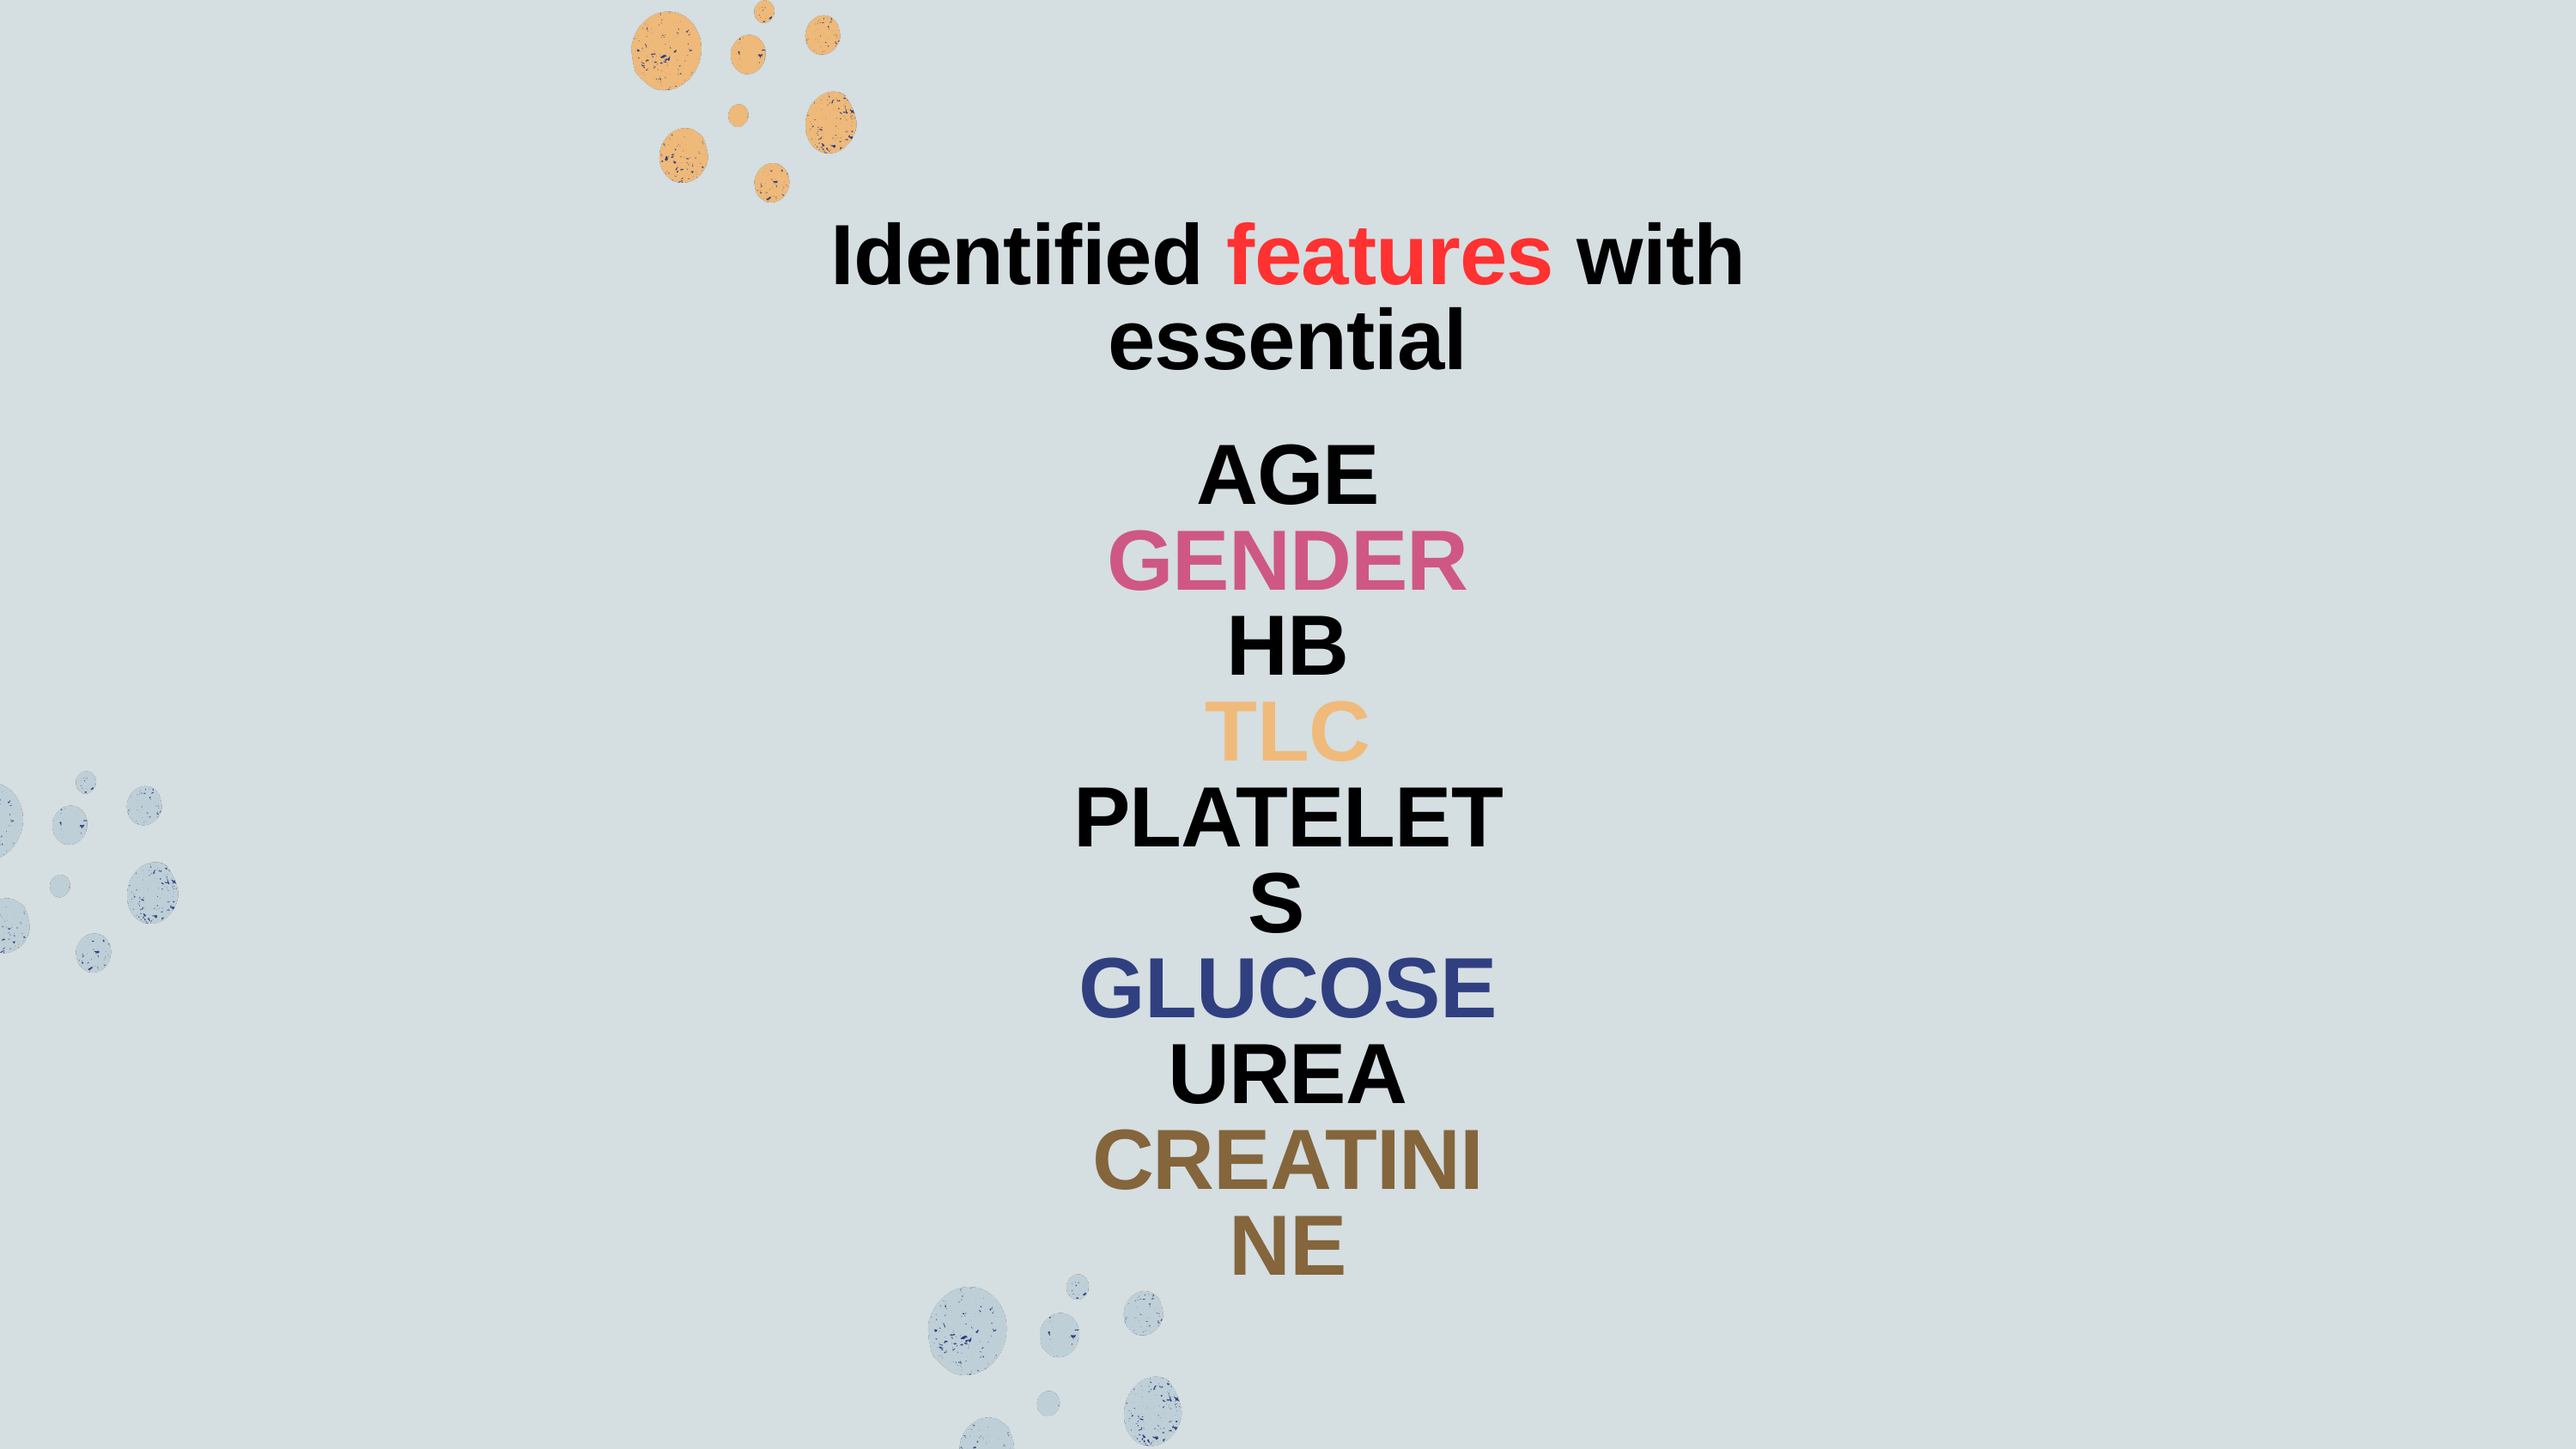

Identified features with essential
AGE
GENDER
HB
TLC
PLATELETS
GLUCOSE
UREA
CREATININE